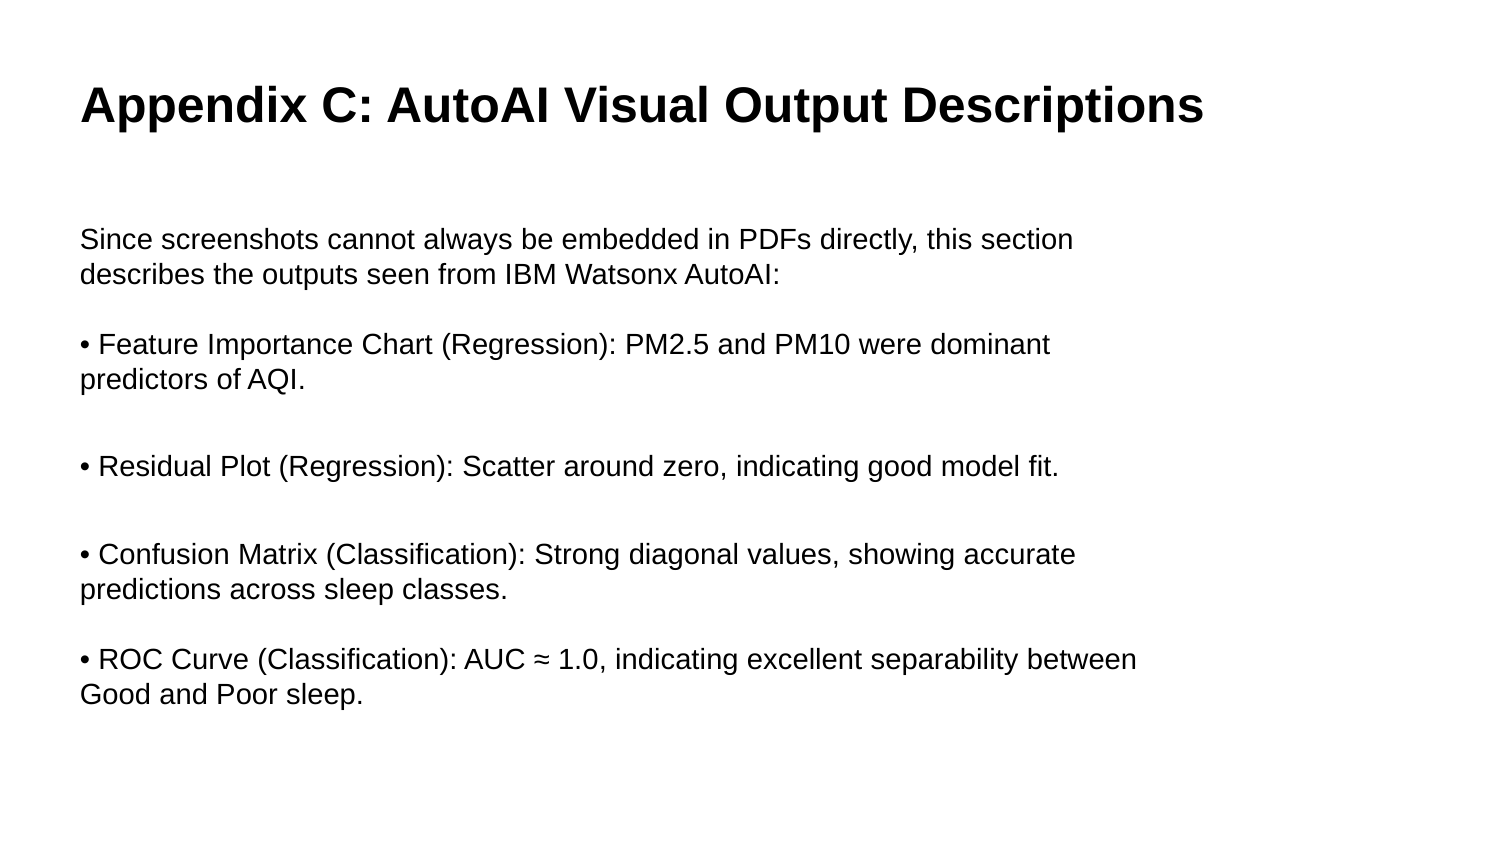

# Appendix C: AutoAI Visual Output Descriptions
Since screenshots cannot always be embedded in PDFs directly, this section describes the outputs seen from IBM Watsonx AutoAI:

• Feature Importance Chart (Regression): PM2.5 and PM10 were dominant predictors of AQI.

• Residual Plot (Regression): Scatter around zero, indicating good model fit.

• Confusion Matrix (Classification): Strong diagonal values, showing accurate predictions across sleep classes.

• ROC Curve (Classification): AUC ≈ 1.0, indicating excellent separability between Good and Poor sleep.